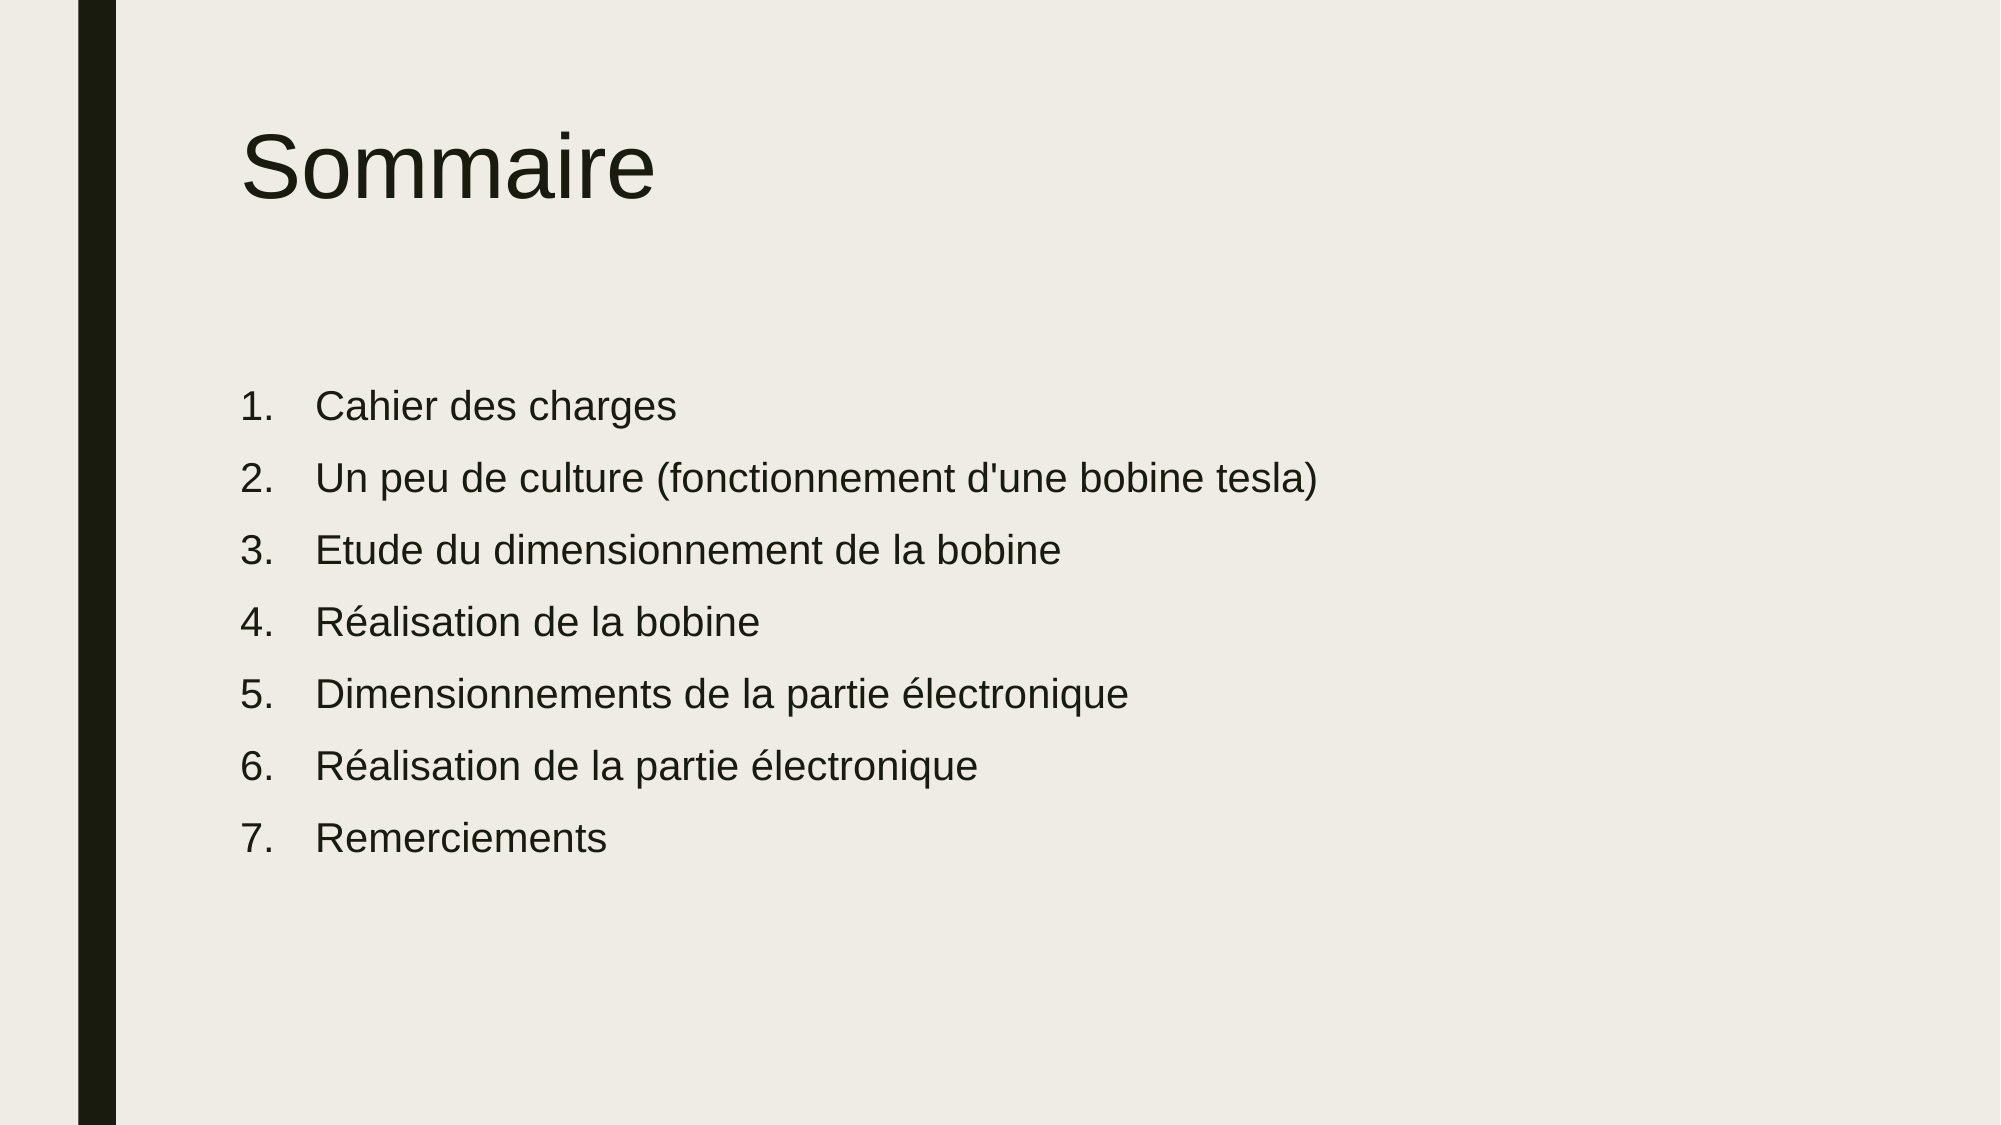

# Sommaire
Cahier des charges
Un peu de culture (fonctionnement d'une bobine tesla)
Etude du dimensionnement de la bobine
Réalisation de la bobine
Dimensionnements de la partie électronique
Réalisation de la partie électronique
Remerciements